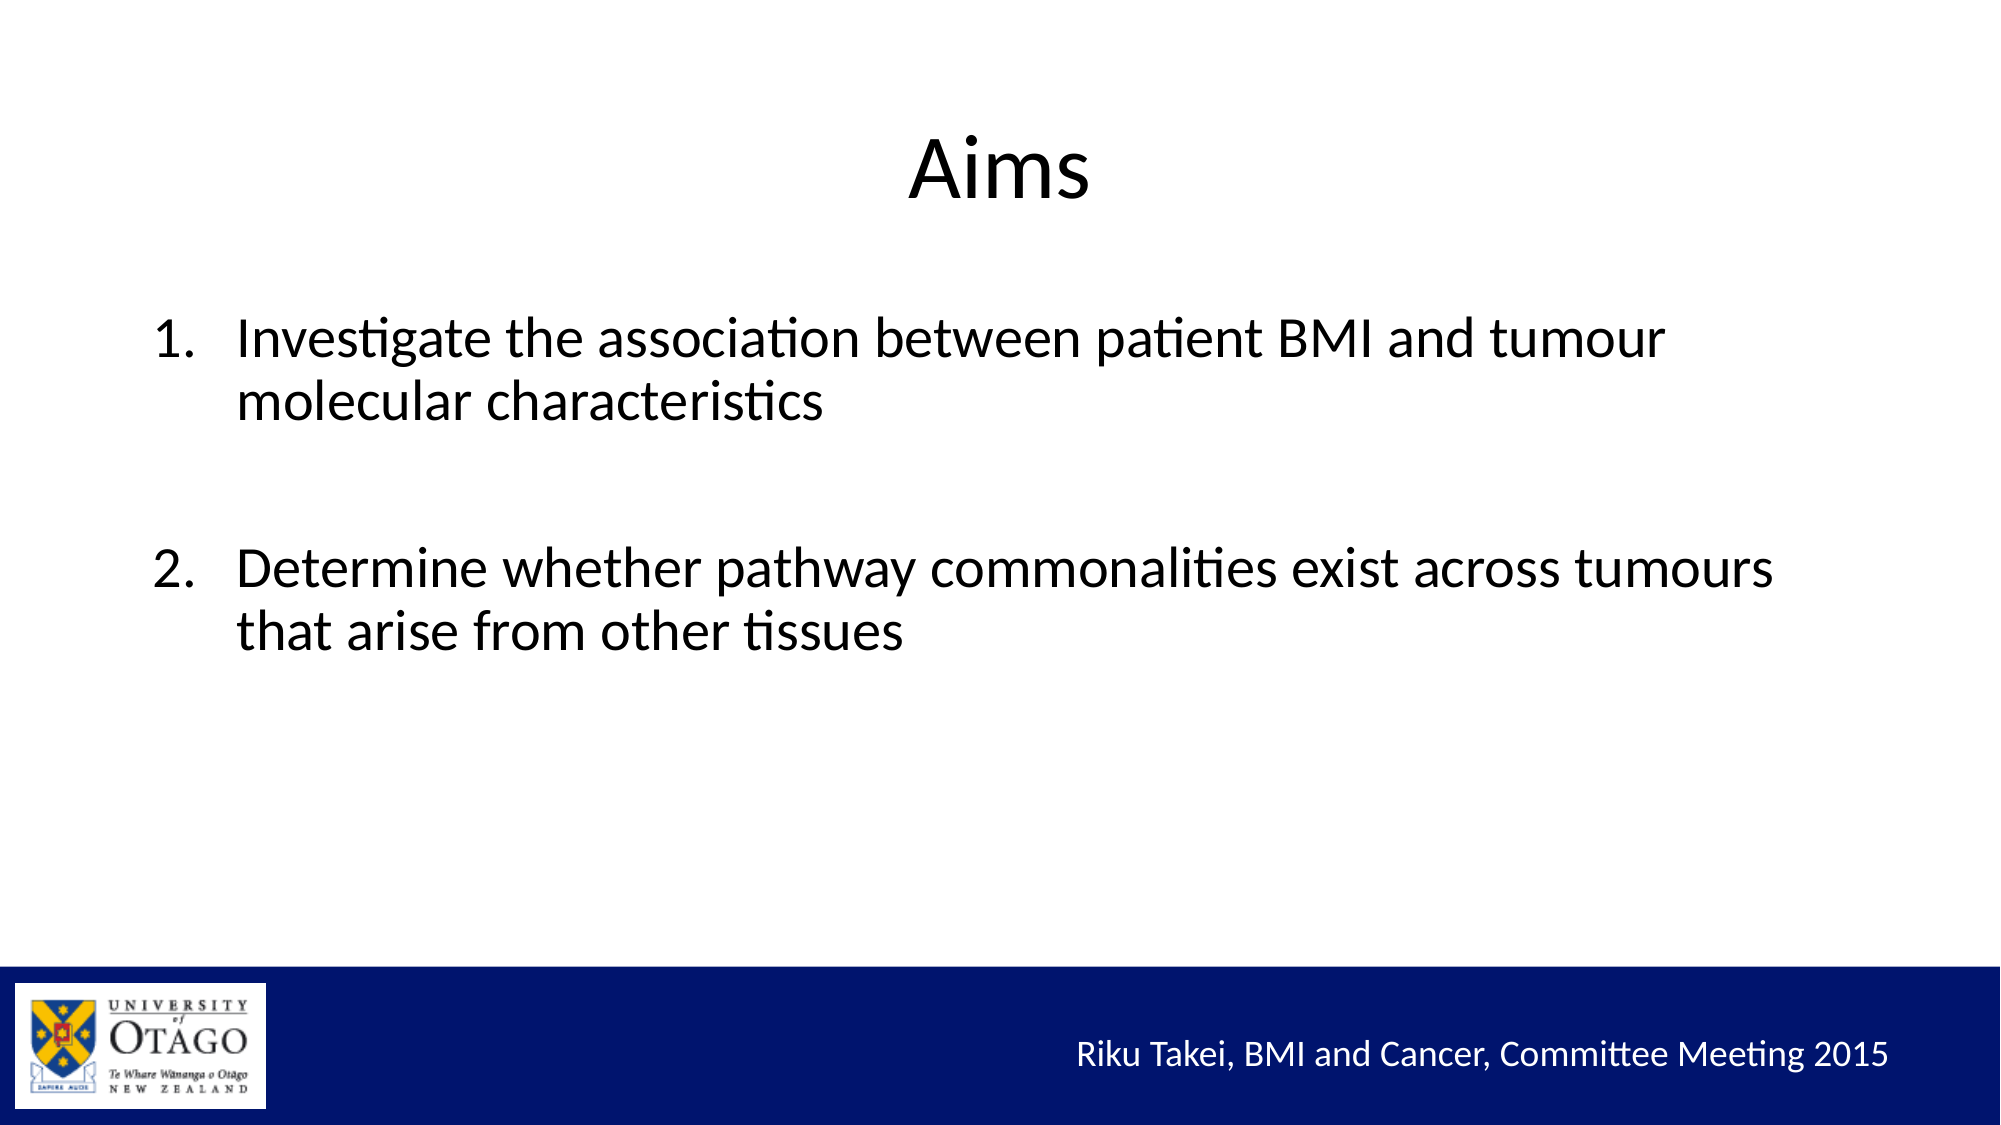

# Aims
Investigate the association between patient BMI and tumour molecular characteristics

Determine whether pathway commonalities exist across tumours that arise from other tissues
Riku Takei, BMI and Cancer, Committee Meeting 2015